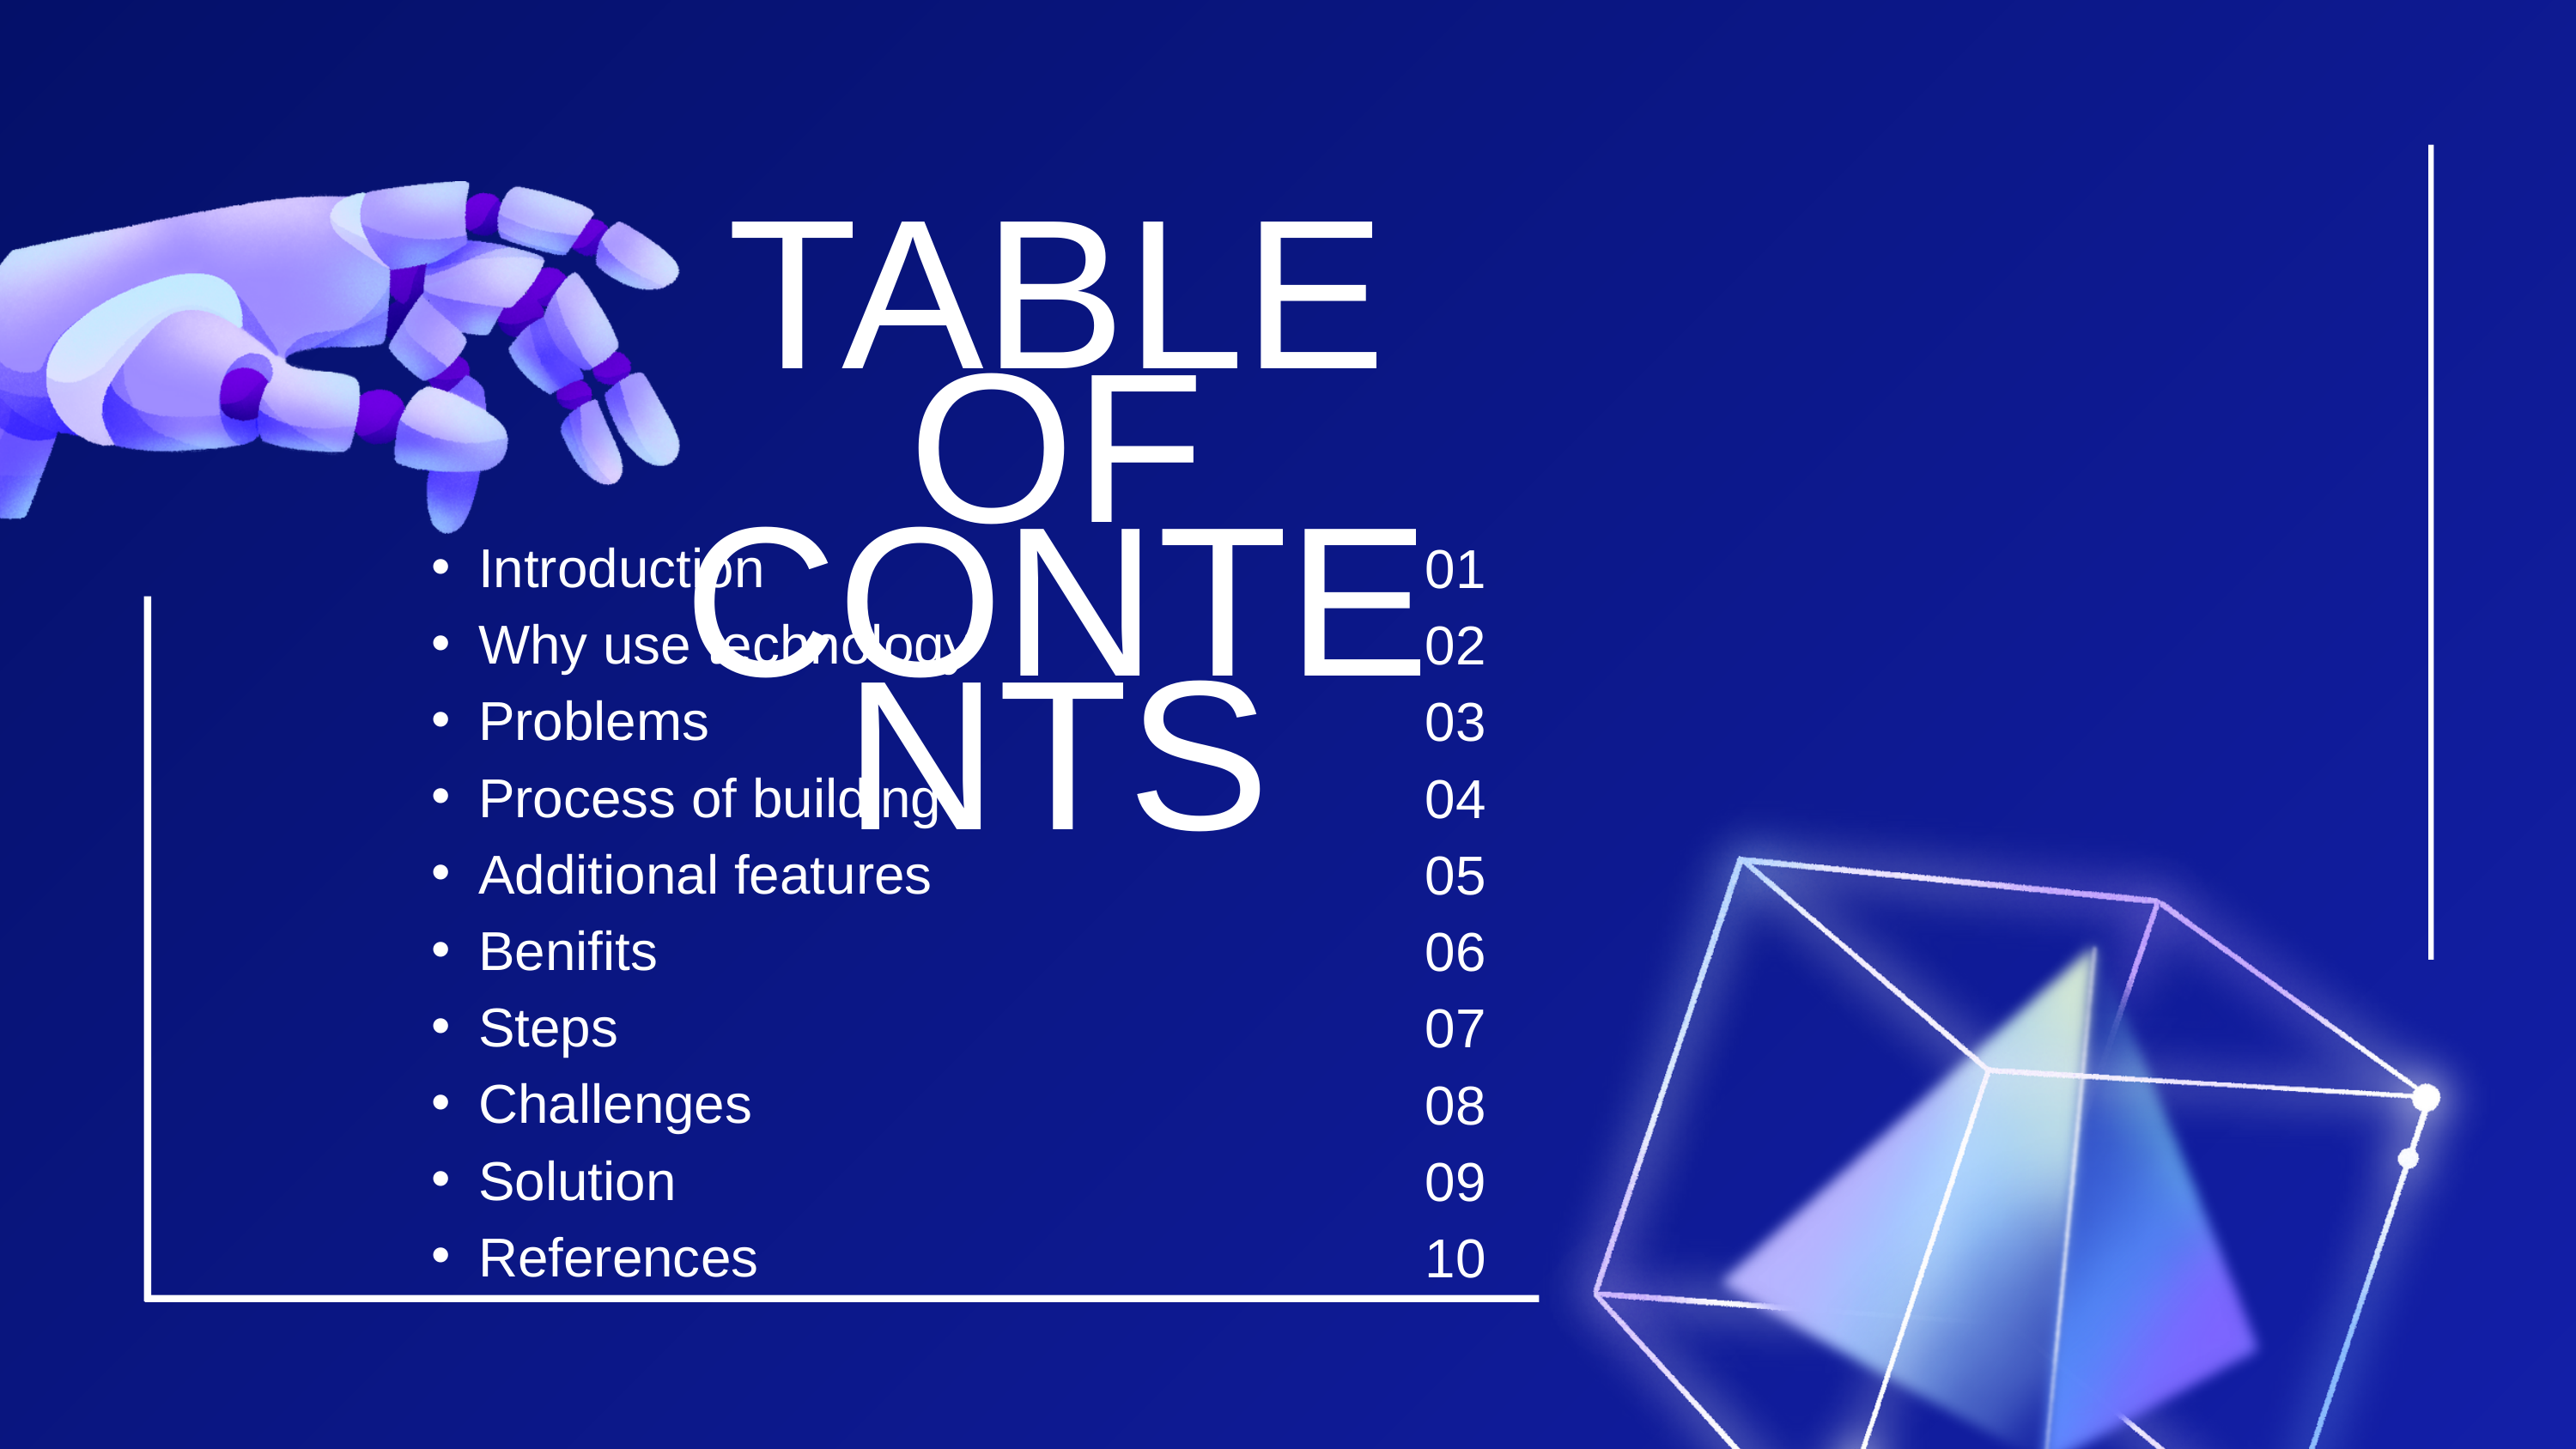

TABLE OF CONTENTS
Introduction
Why use technology
Problems
Process of building
Additional features
Benifits
Steps
Challenges
Solution
References
01
02
03
04
05
06
07
08
09
10